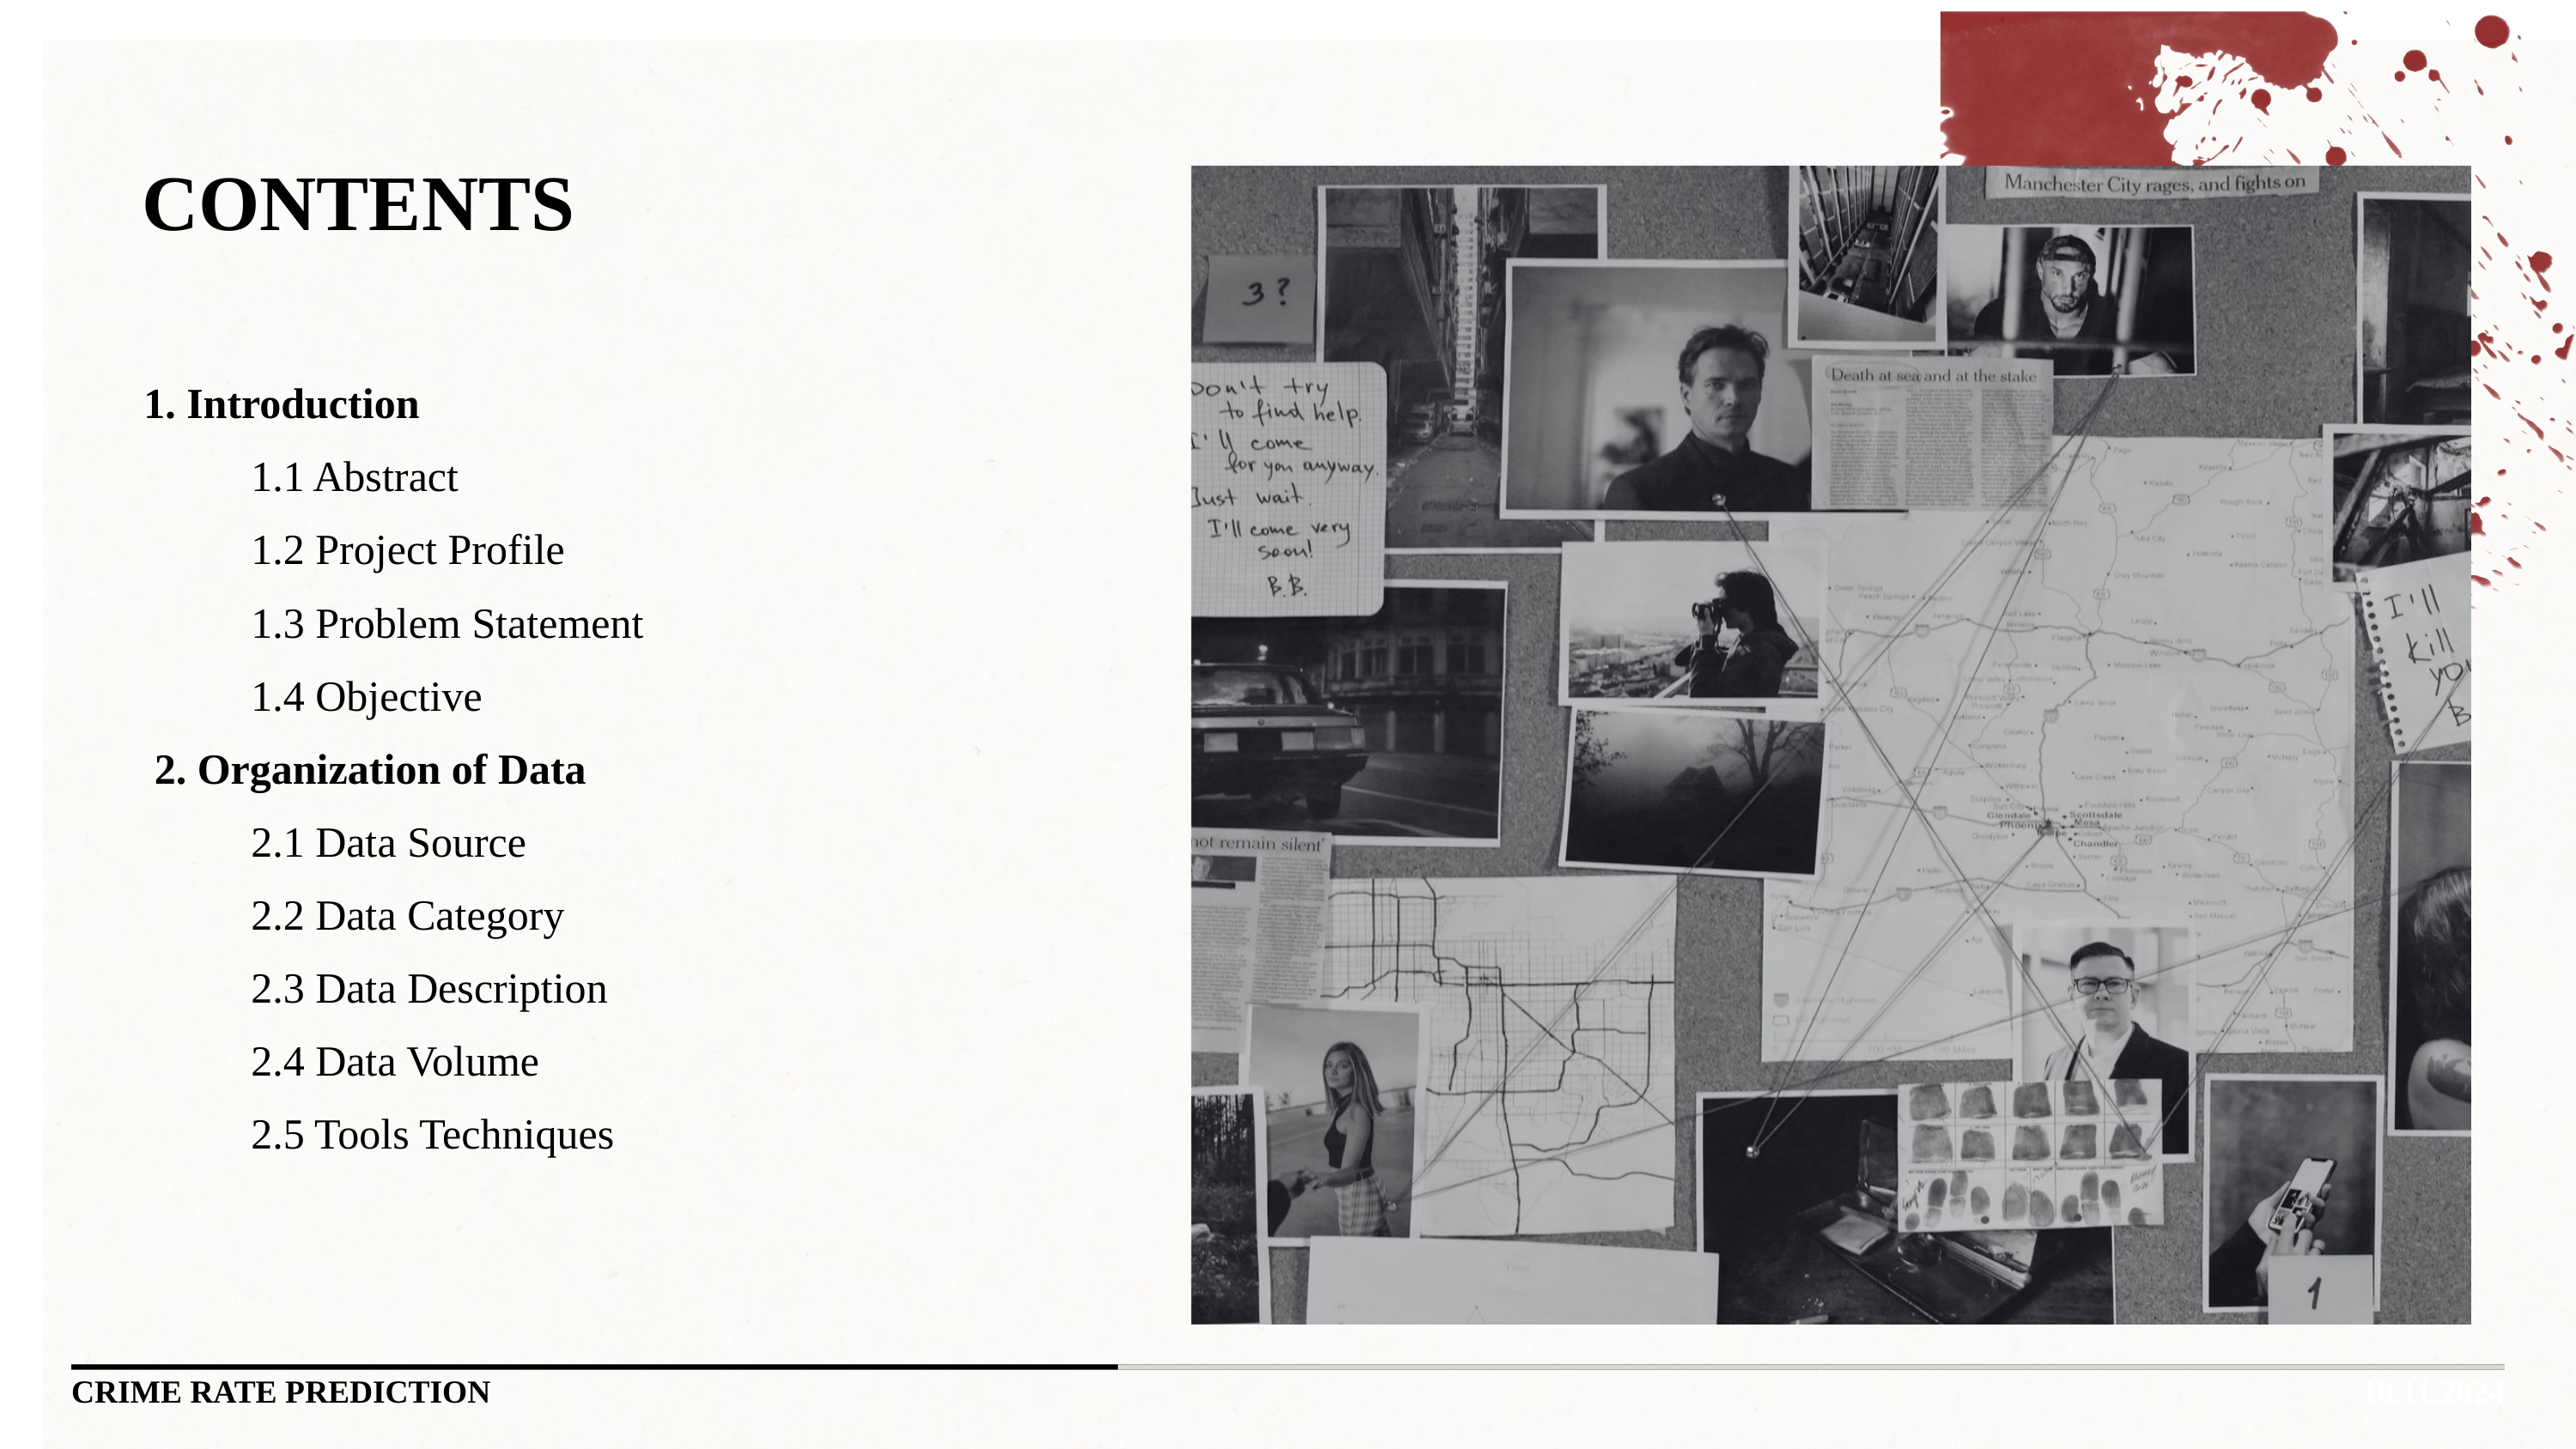

CONTENTS

1. Introduction
          1.1 Abstract
          1.2 Project Profile
          1.3 Problem Statement
          1.4 Objective
 2. Organization of Data
          2.1 Data Source
          2.2 Data Category
          2.3 Data Description
          2.4 Data Volume
          2.5 Tools Techniques
CRIME RATE PREDICTION
10.11.2024